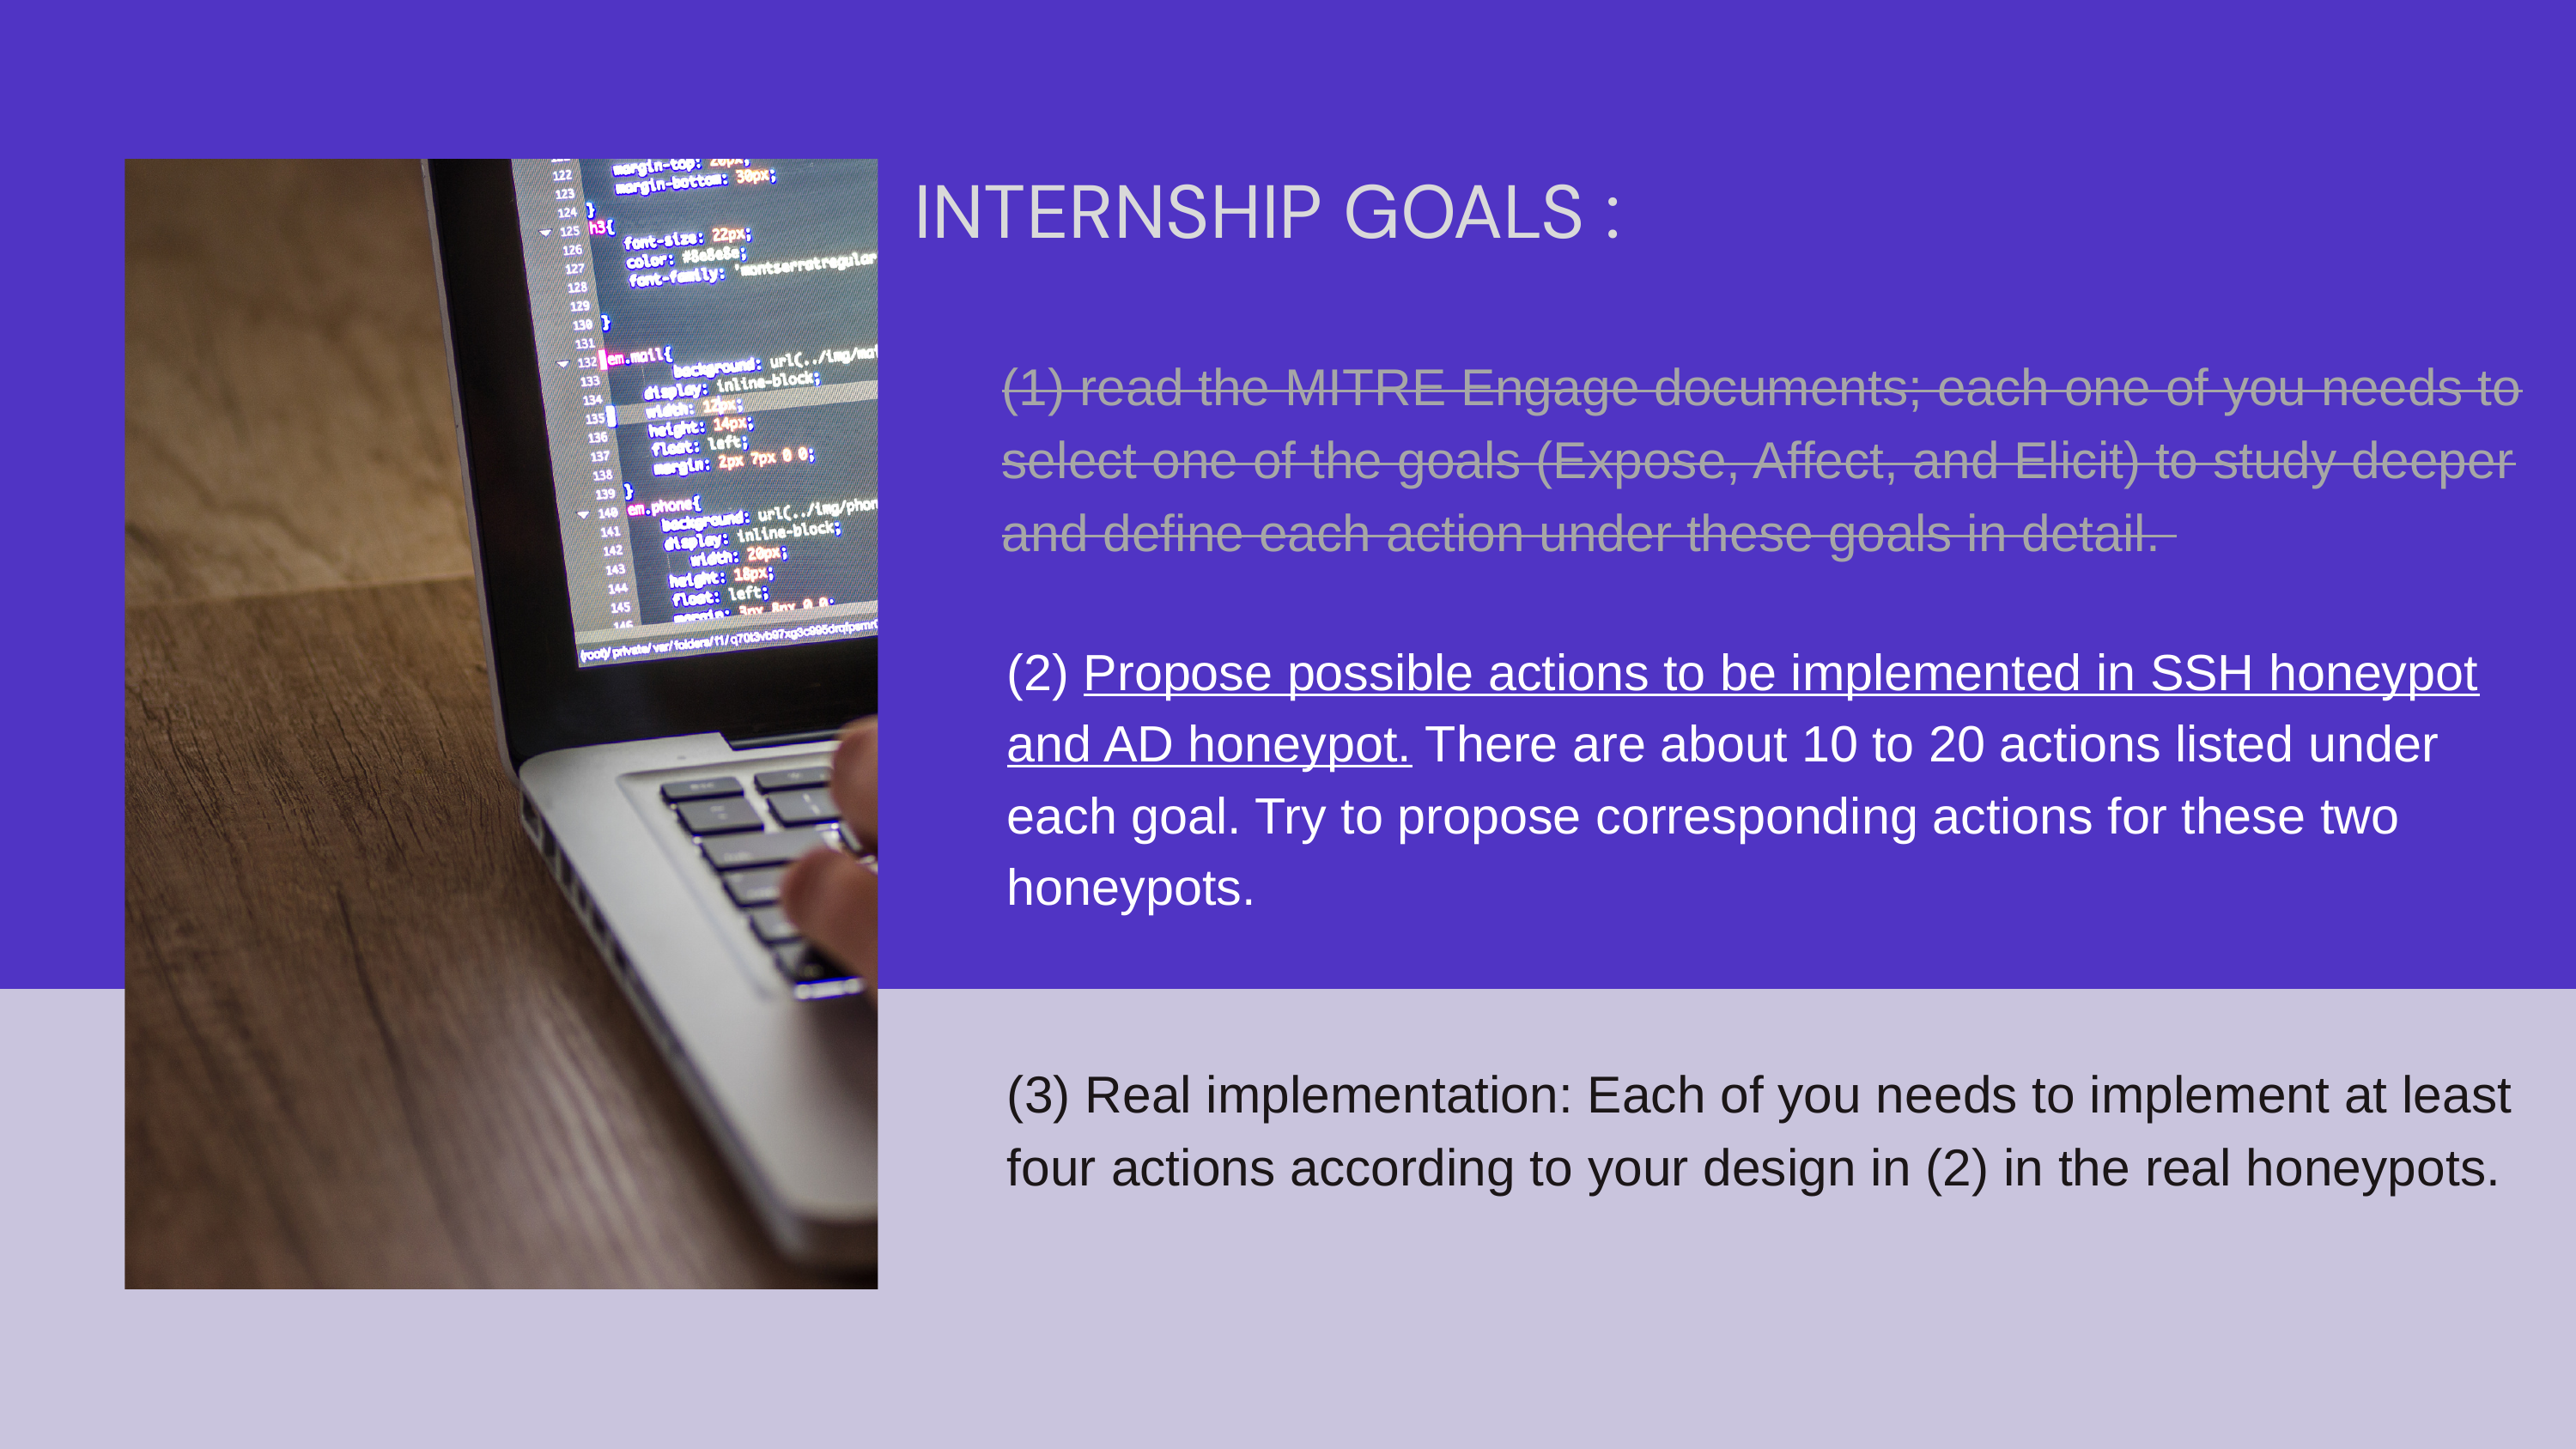

INTERNSHIP GOALS :

(1) read the MITRE Engage documents; each one of you needs to select one of the goals (Expose, Affect, and Elicit) to study deeper and define each action under these goals in detail.
(2) Propose possible actions to be implemented in SSH honeypot and AD honeypot. There are about 10 to 20 actions listed under each goal. Try to propose corresponding actions for these two honeypots.

(3) Real implementation: Each of you needs to implement at least four actions according to your design in (2) in the real honeypots.